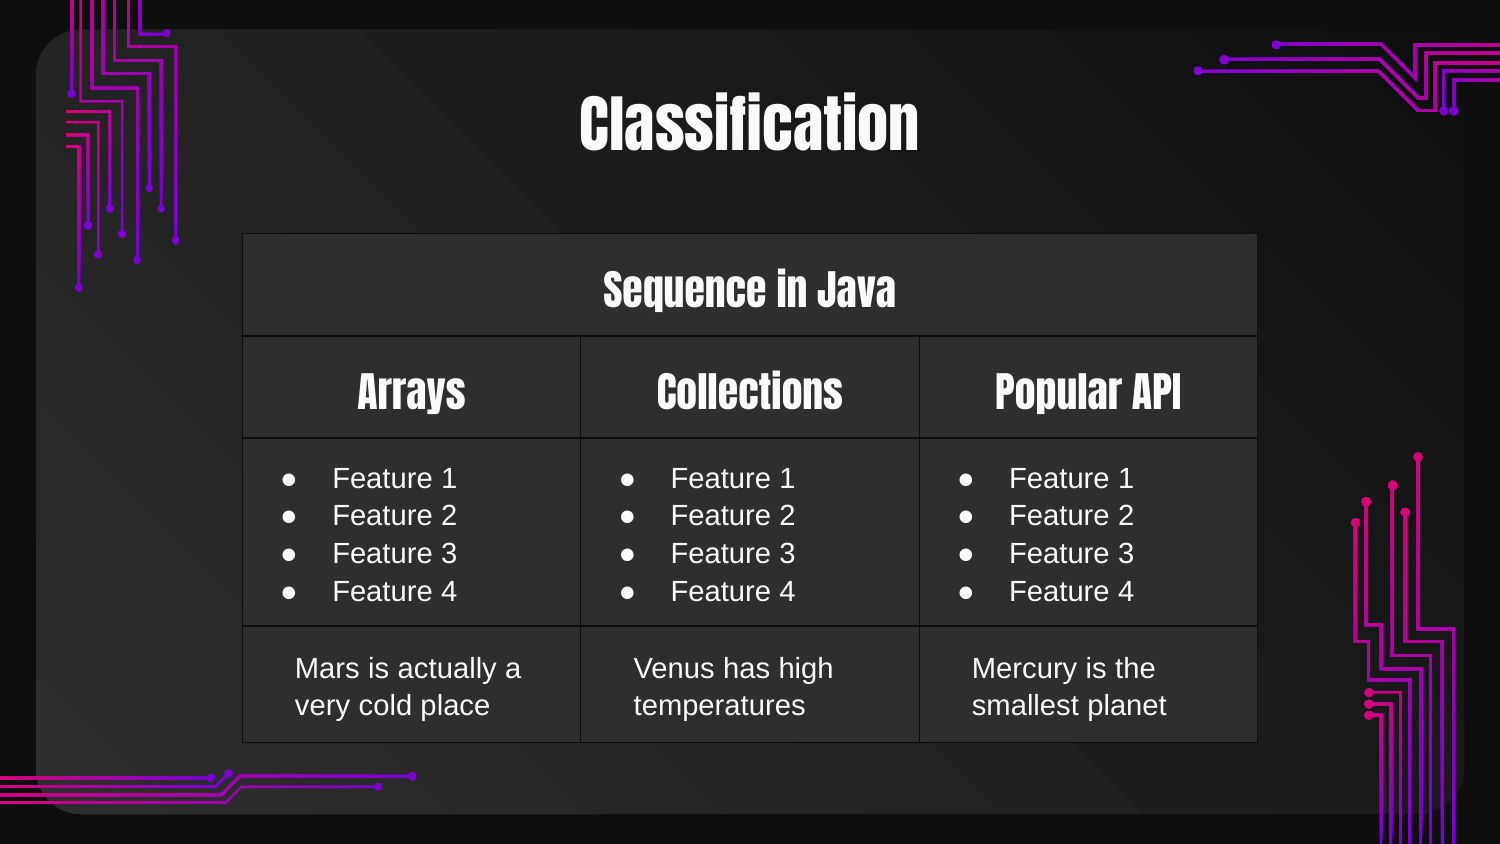

# Classification
| Sequence in Java |  |  |
| --- | --- | --- |
| Arrays | Collections | Popular API |
| Feature 1 Feature 2 Feature 3 Feature 4 | Feature 1 Feature 2 Feature 3 Feature 4 | Feature 1 Feature 2 Feature 3 Feature 4 |
| Mars is actually a very cold place | Venus has high temperatures | Mercury is the smallest planet |